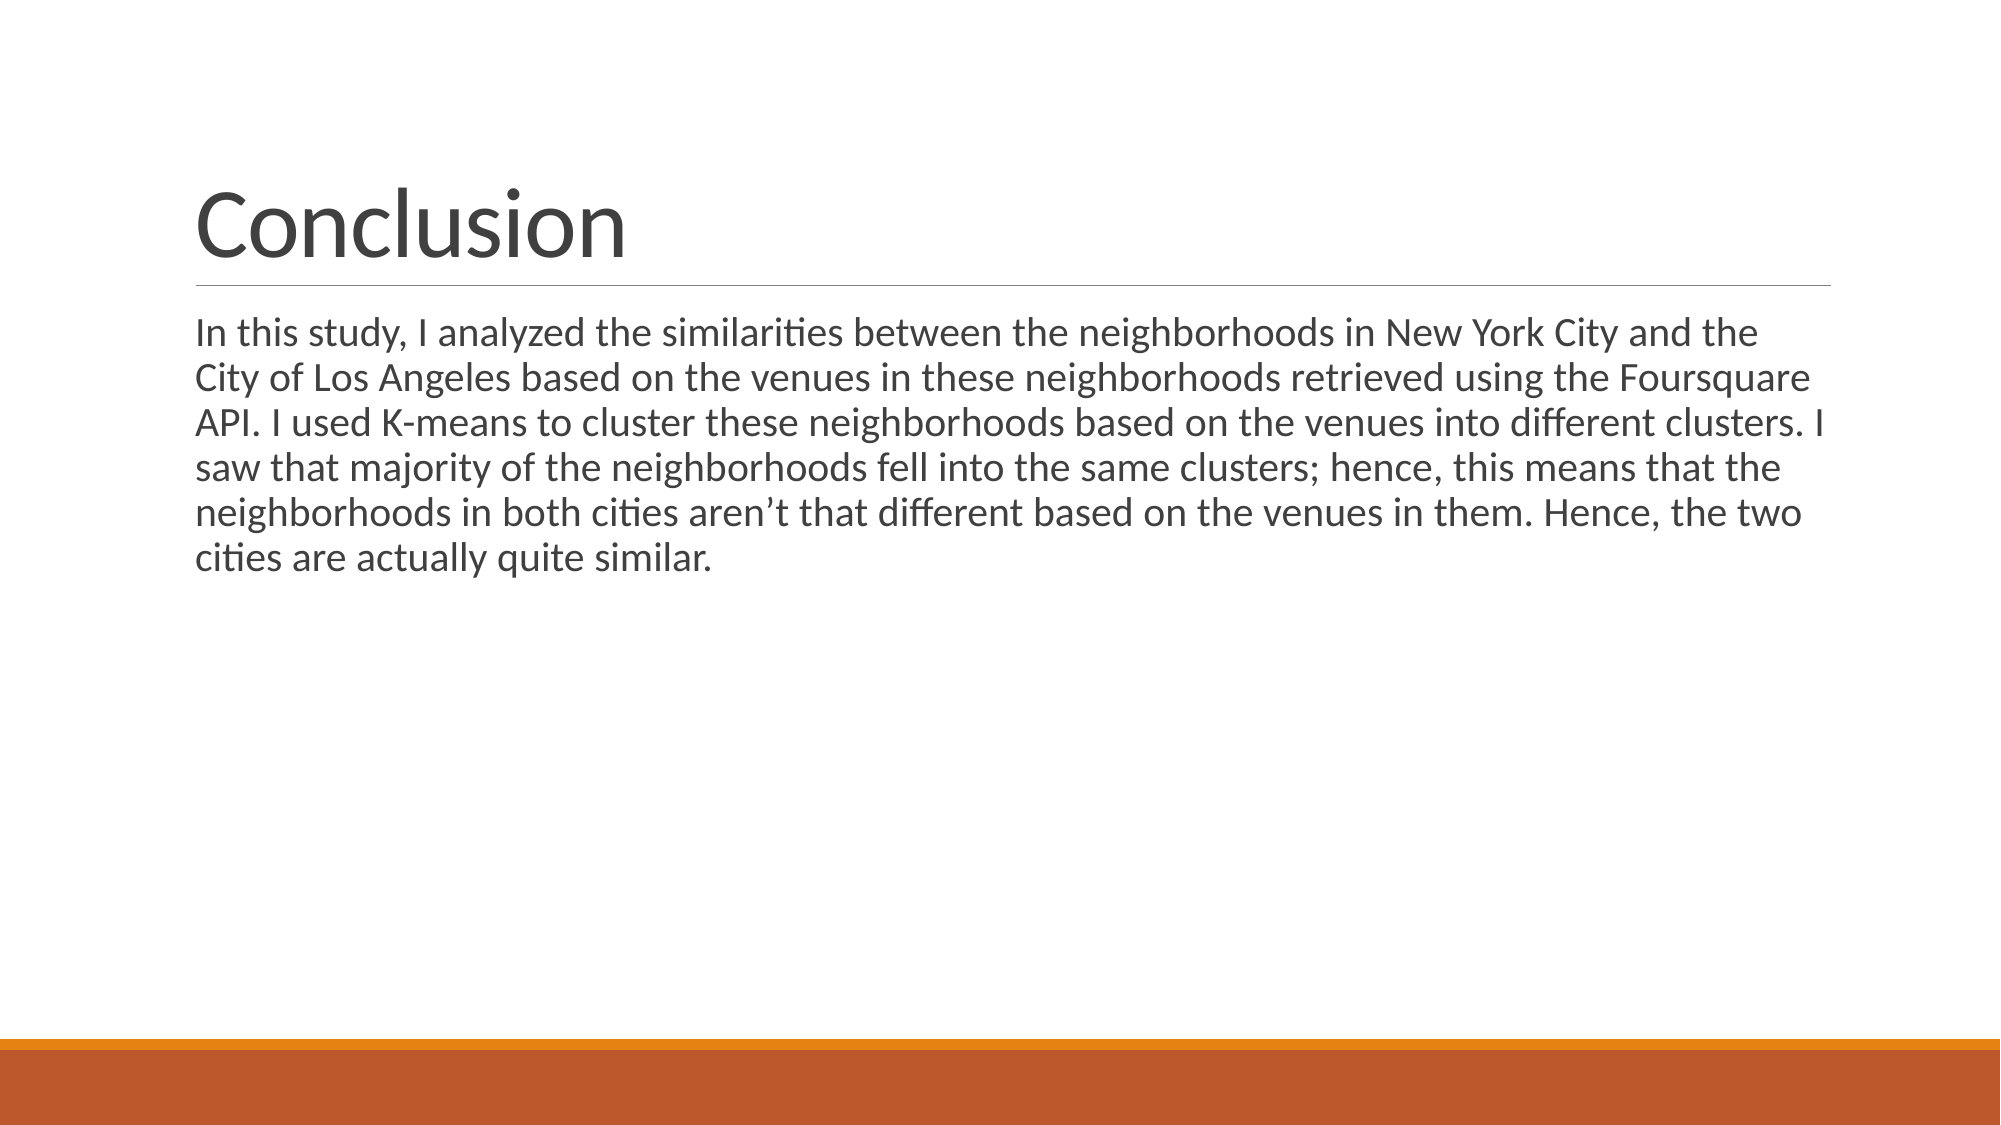

# Conclusion
In this study, I analyzed the similarities between the neighborhoods in New York City and the City of Los Angeles based on the venues in these neighborhoods retrieved using the Foursquare API. I used K-means to cluster these neighborhoods based on the venues into different clusters. I saw that majority of the neighborhoods fell into the same clusters; hence, this means that the neighborhoods in both cities aren’t that different based on the venues in them. Hence, the two cities are actually quite similar.